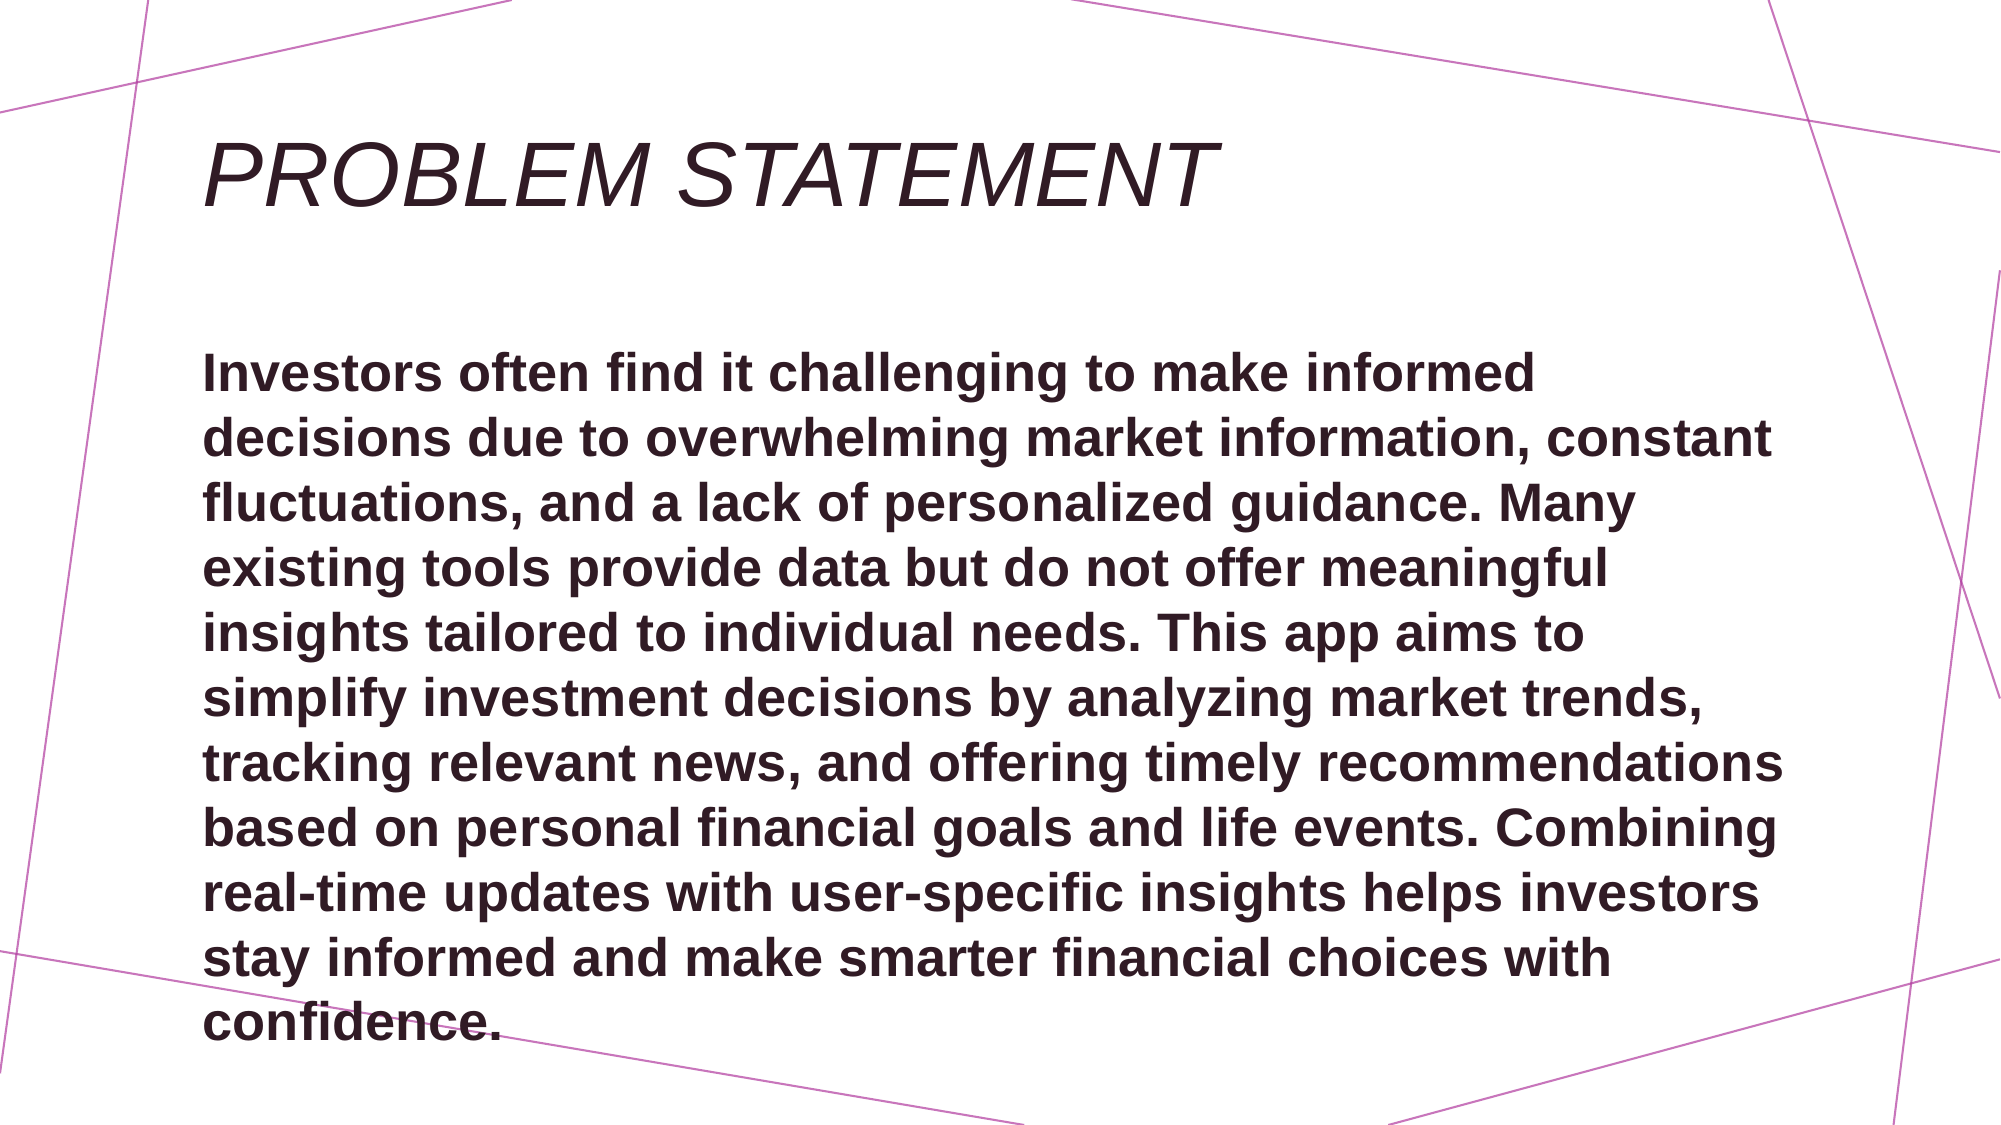

# Problem Statement
Investors often find it challenging to make informed decisions due to overwhelming market information, constant fluctuations, and a lack of personalized guidance. Many existing tools provide data but do not offer meaningful insights tailored to individual needs. This app aims to simplify investment decisions by analyzing market trends, tracking relevant news, and offering timely recommendations based on personal financial goals and life events. Combining real-time updates with user-specific insights helps investors stay informed and make smarter financial choices with confidence.